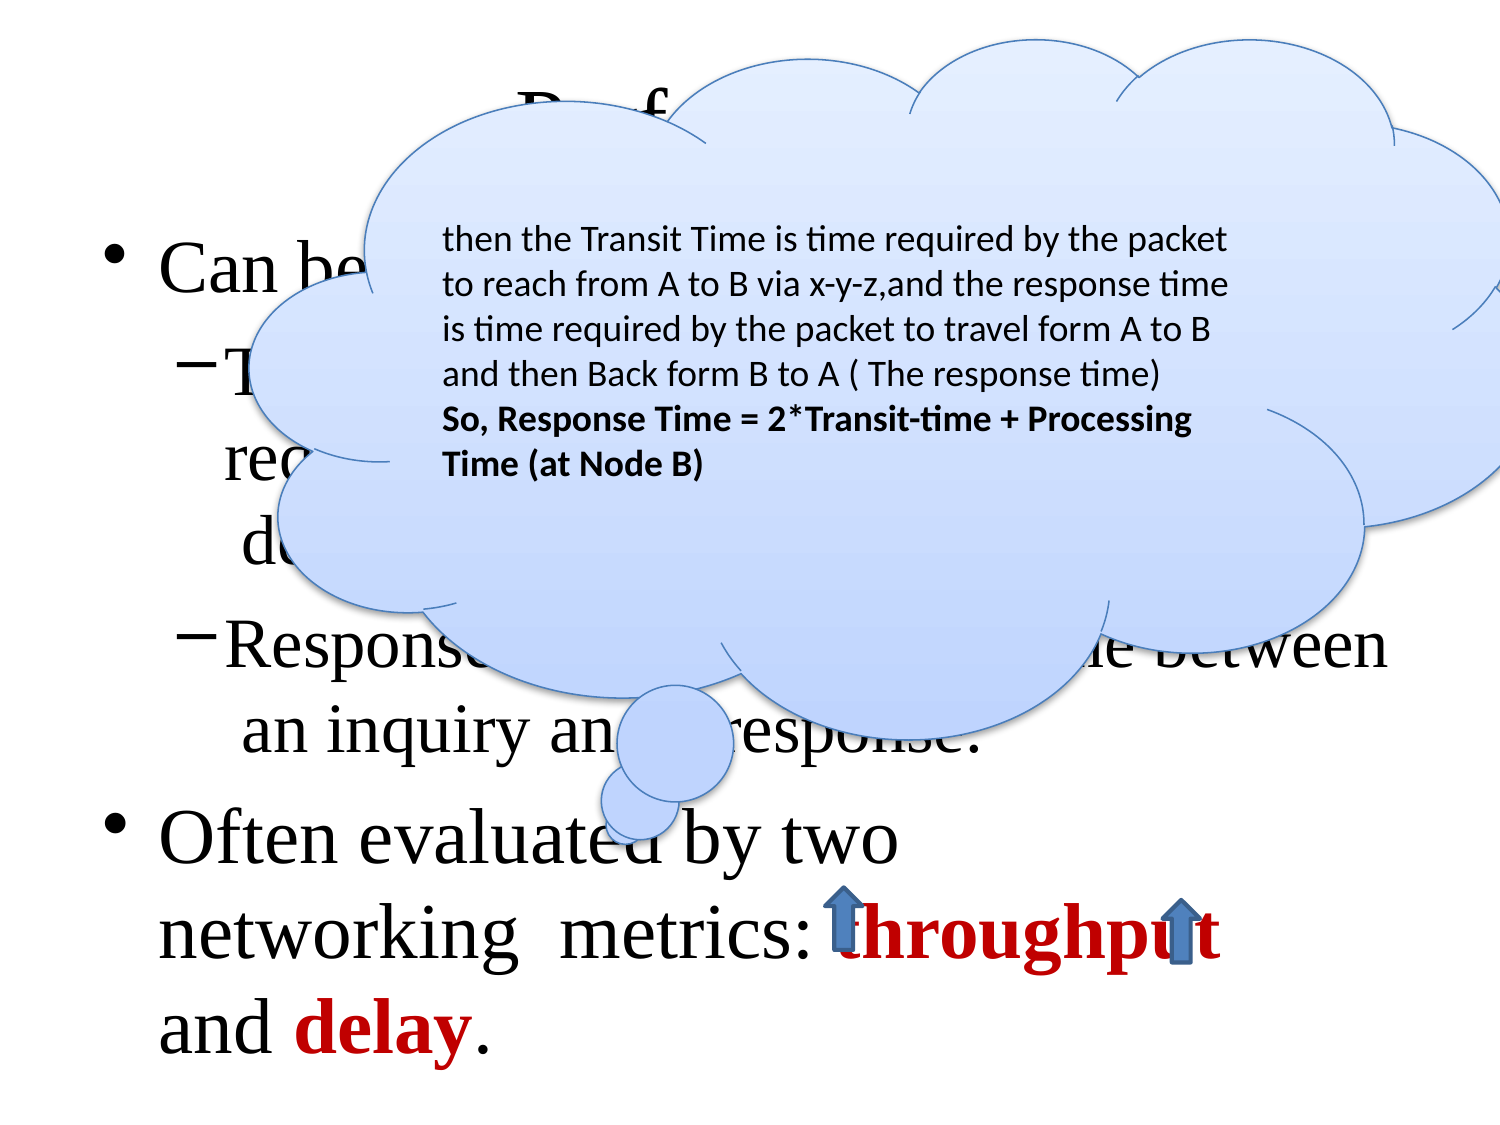

then the Transit Time is time required by the packet to reach from A to B via x-y-z,and the response time is time required by the packet to travel form A to B and then Back form B to A ( The response time)
So, Response Time = 2*Transit-time + Processing Time (at Node B)

# Performance
Can be measured in many ways!
Transmit time: the amount of time  required for a message to travel from one  device to another.
Response time: the elapsed time between  an inquiry and a response.
Often evaluated by two networking  metrics: throughput  and delay.